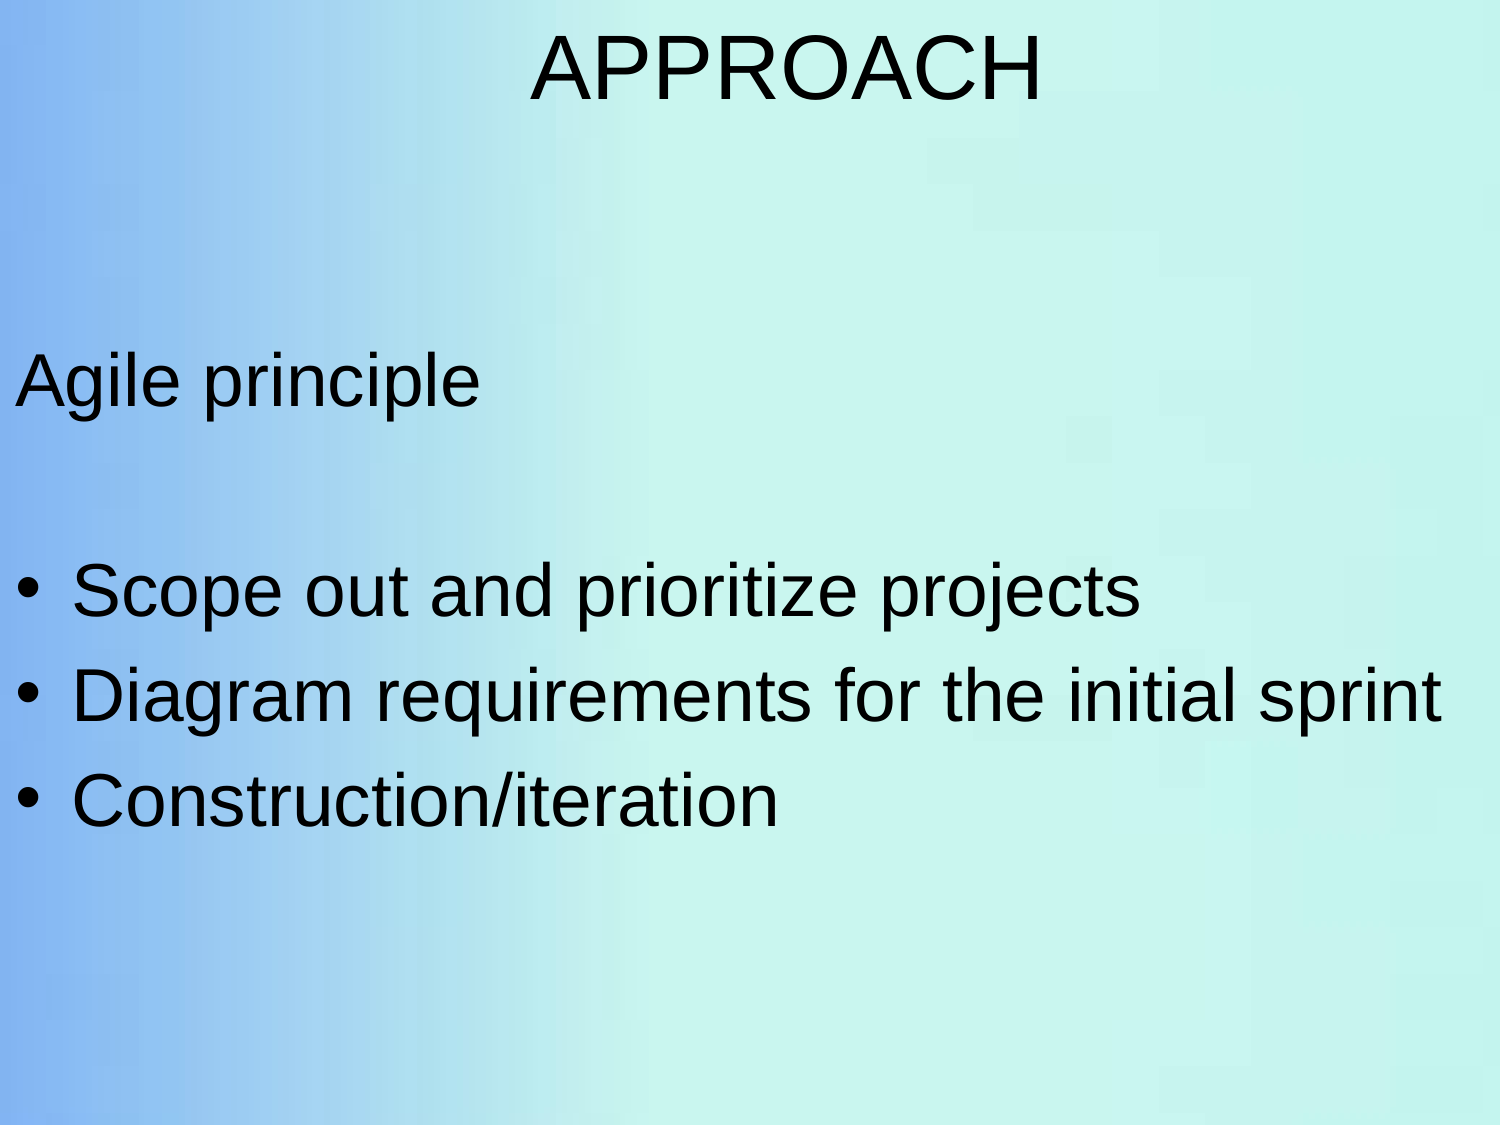

APPROACH

Agile principle

Scope out and prioritize projects
Diagram requirements for the initial sprint
Construction/iteration